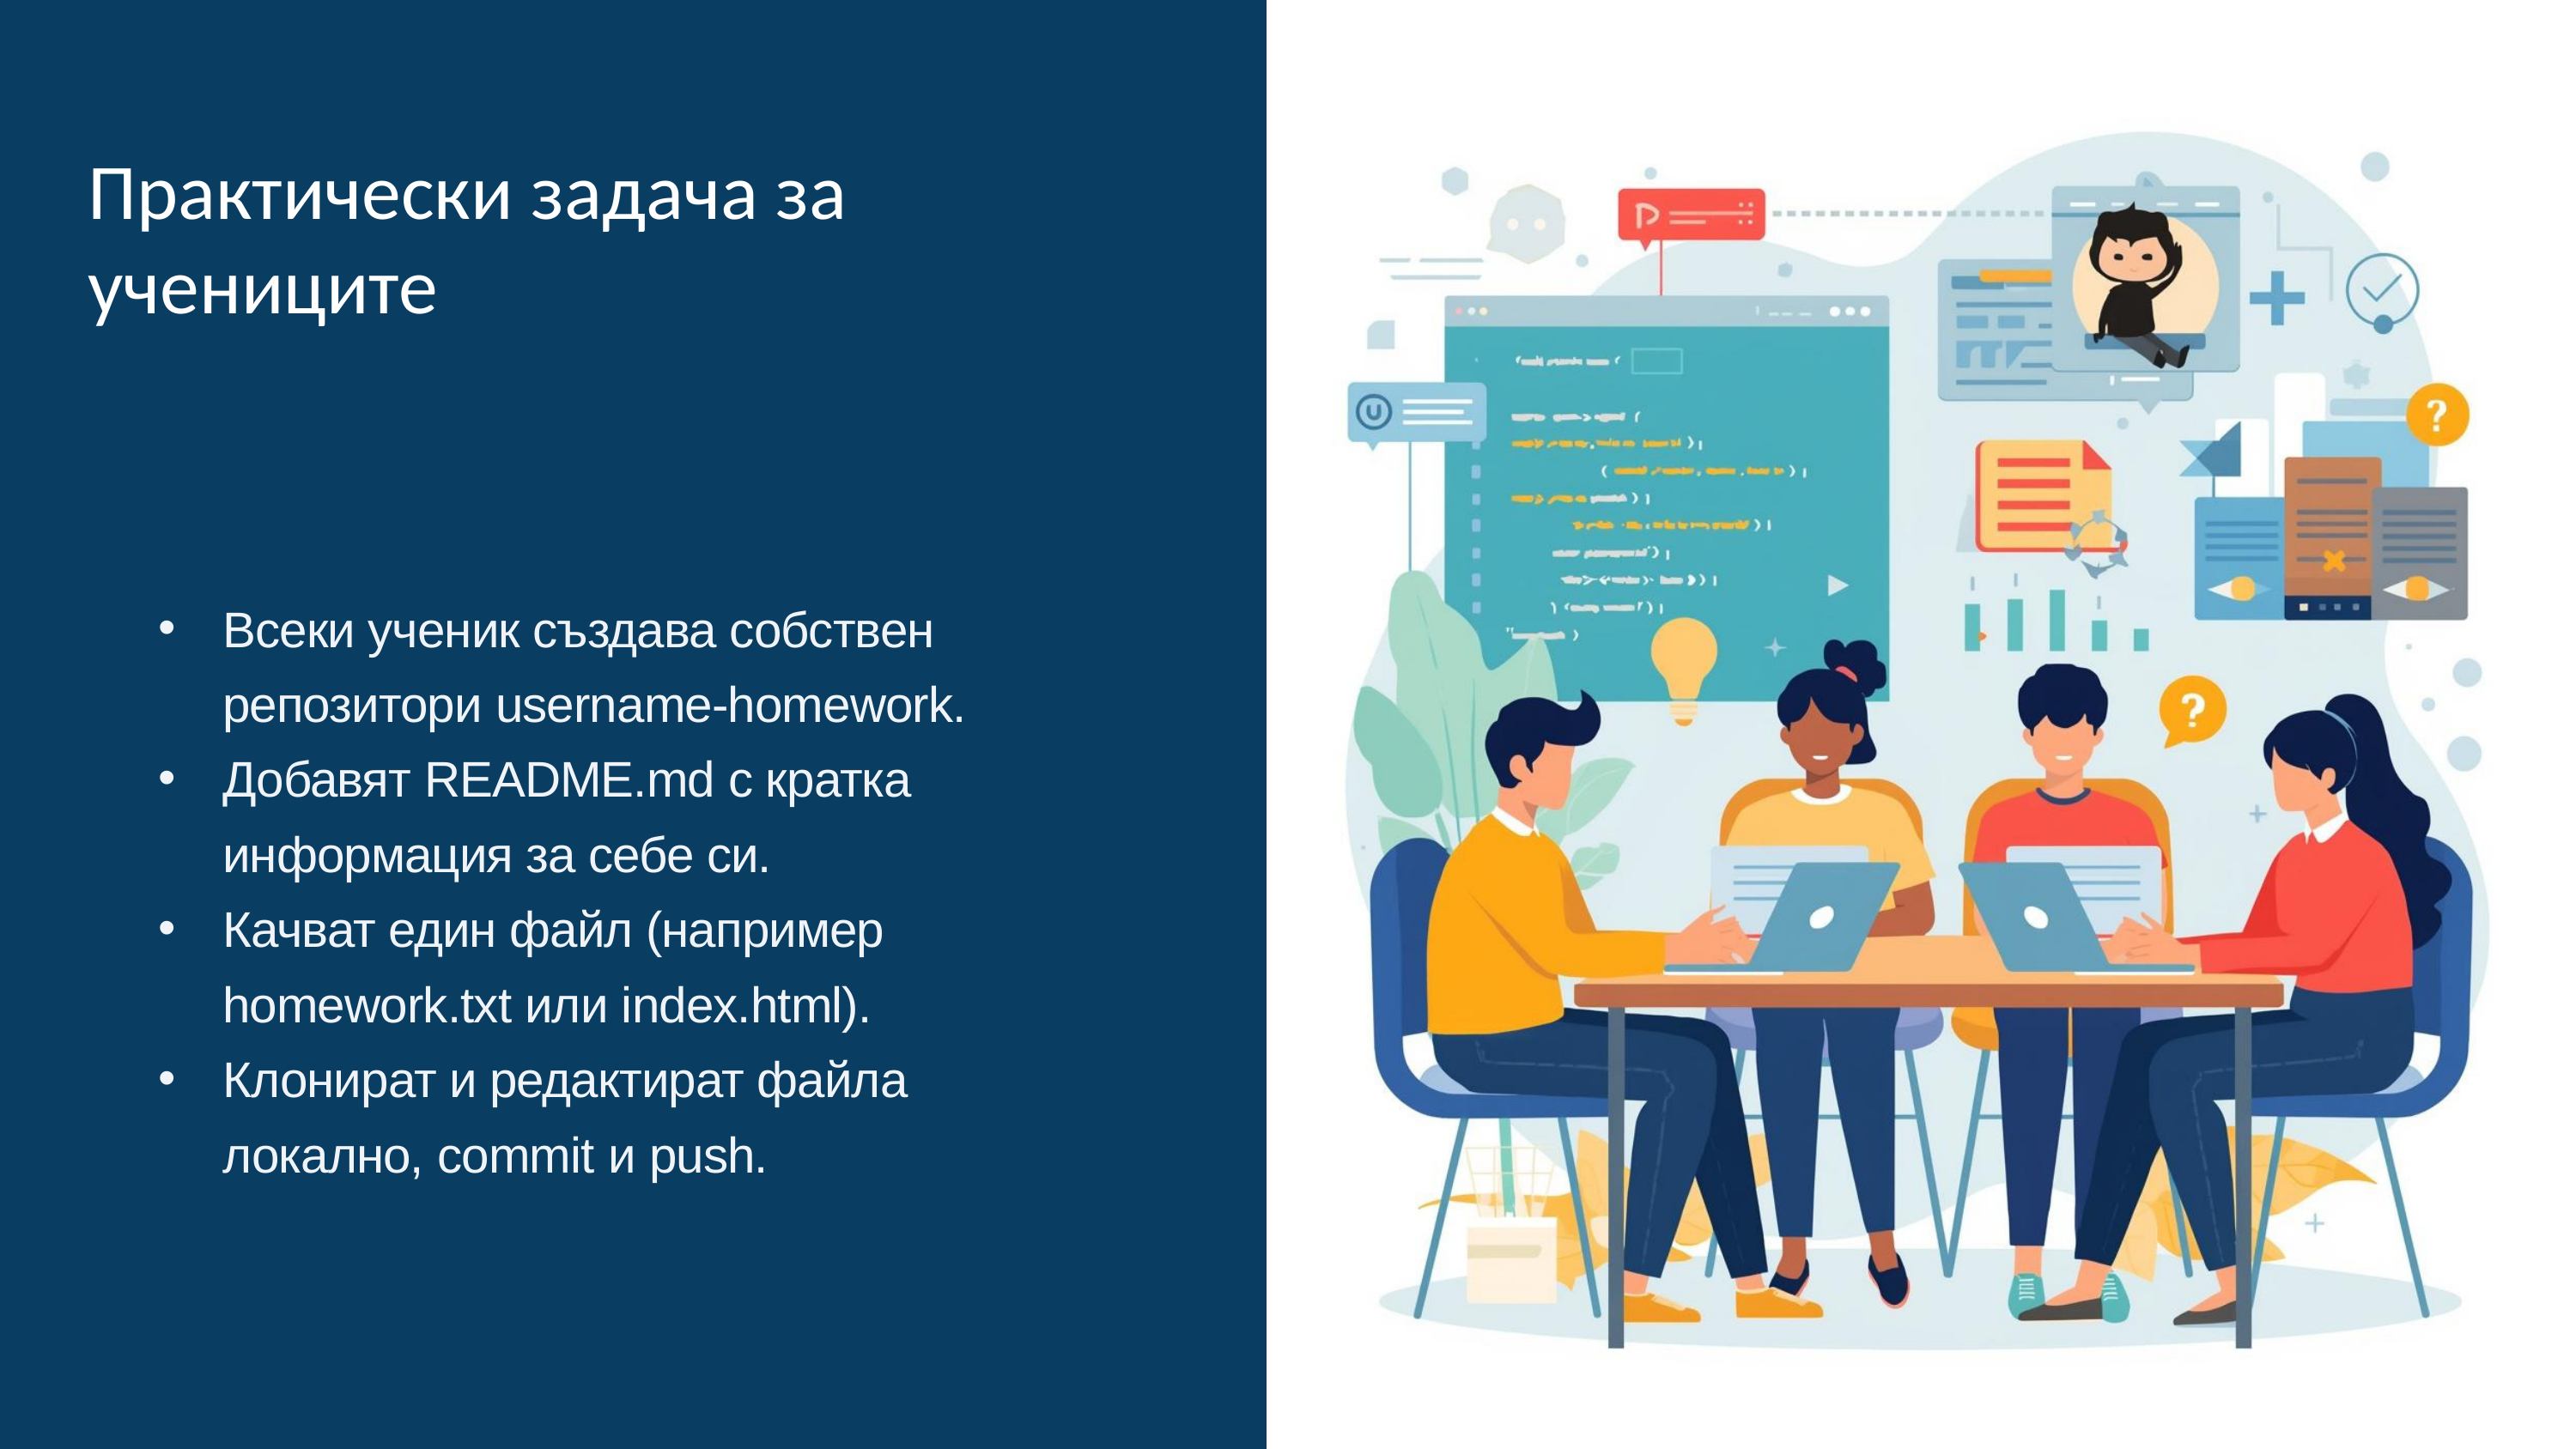

Практически задача за учениците
Всеки ученик създава собствен репозитори username-homework.
Добавят README.md с кратка информация за себе си.
Качват един файл (например homework.txt или index.html).
Клонират и редактират файла локално, commit и push.